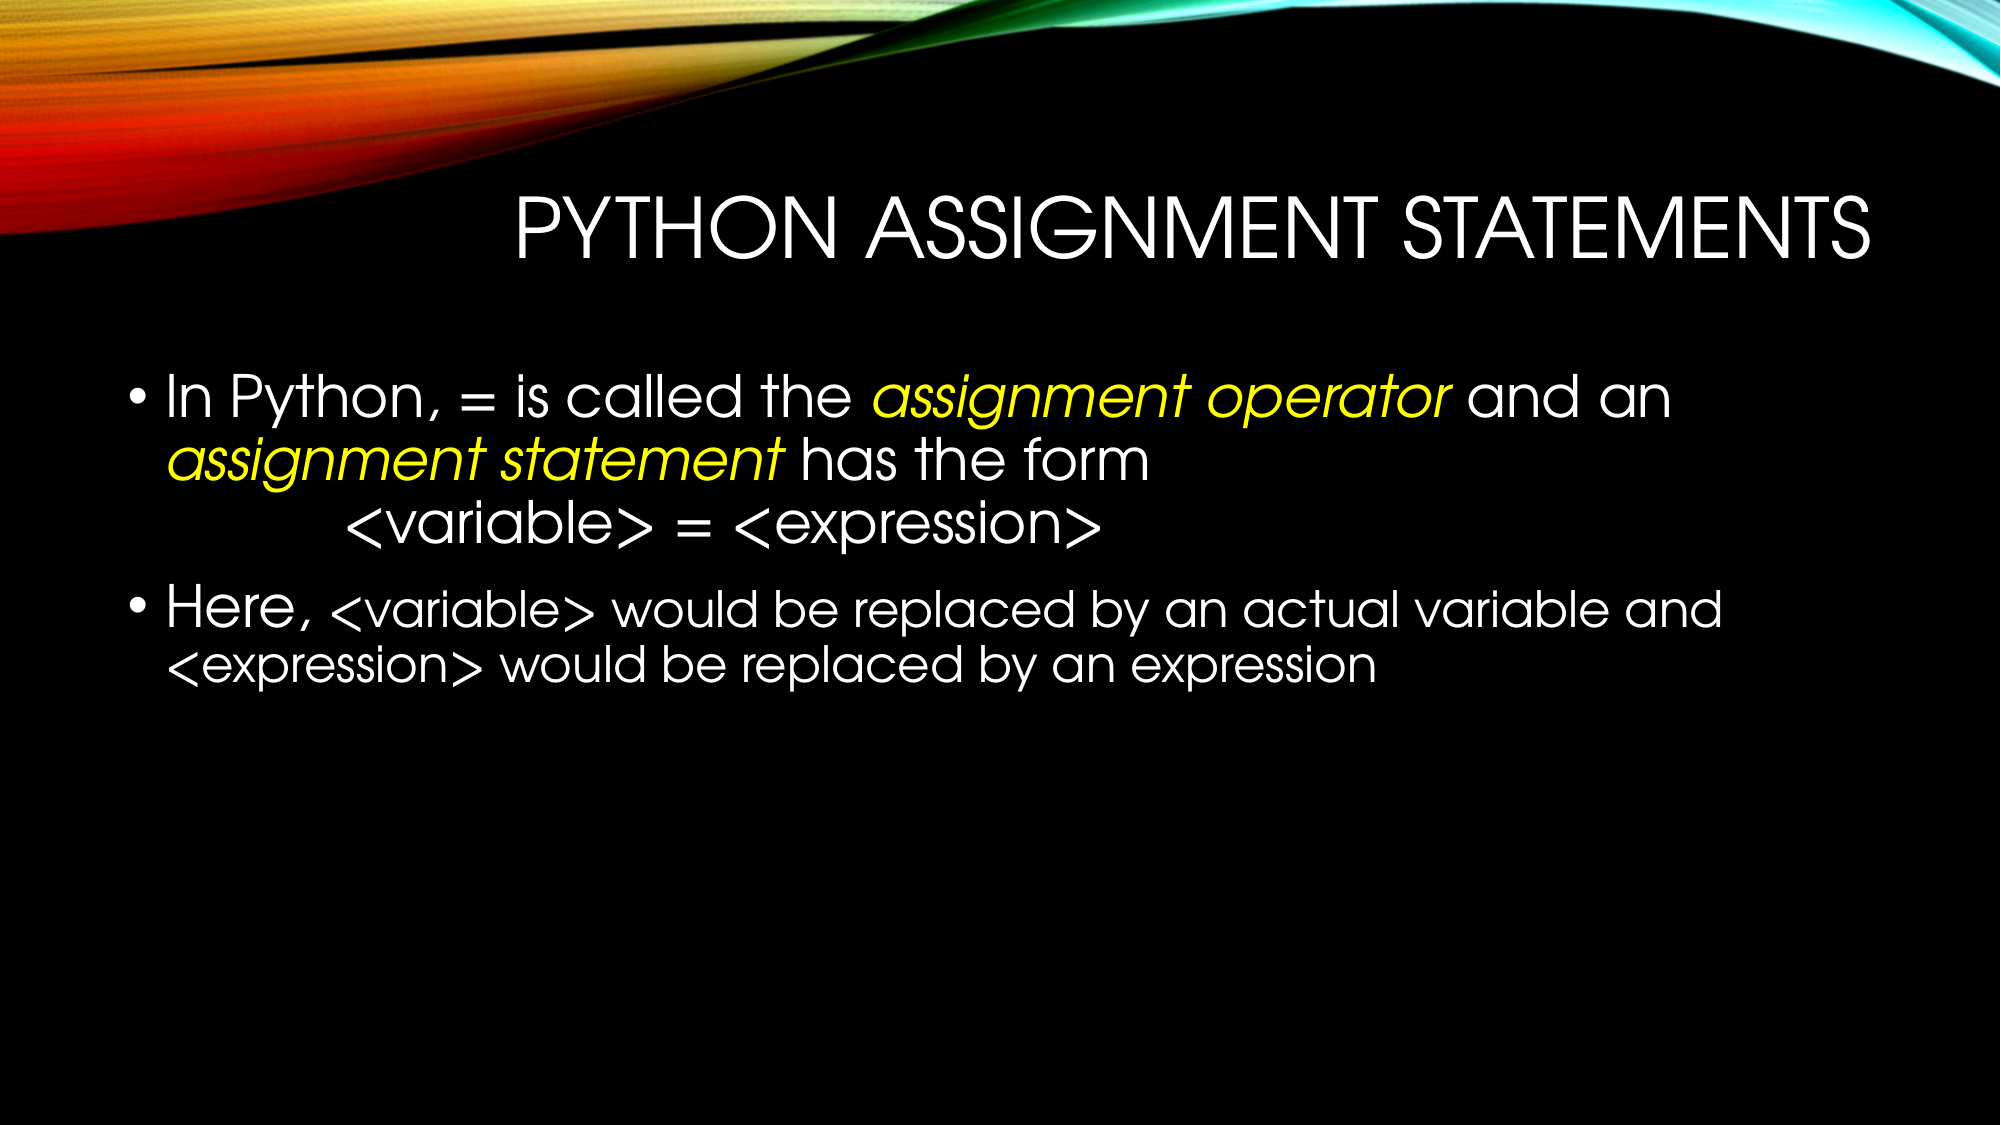

# Python Assignment Statements
In Python, = is called the assignment operator and an assignment statement has the form
           <variable> = <expression>
Here, <variable> would be replaced by an actual variable and <expression> would be replaced by an expression